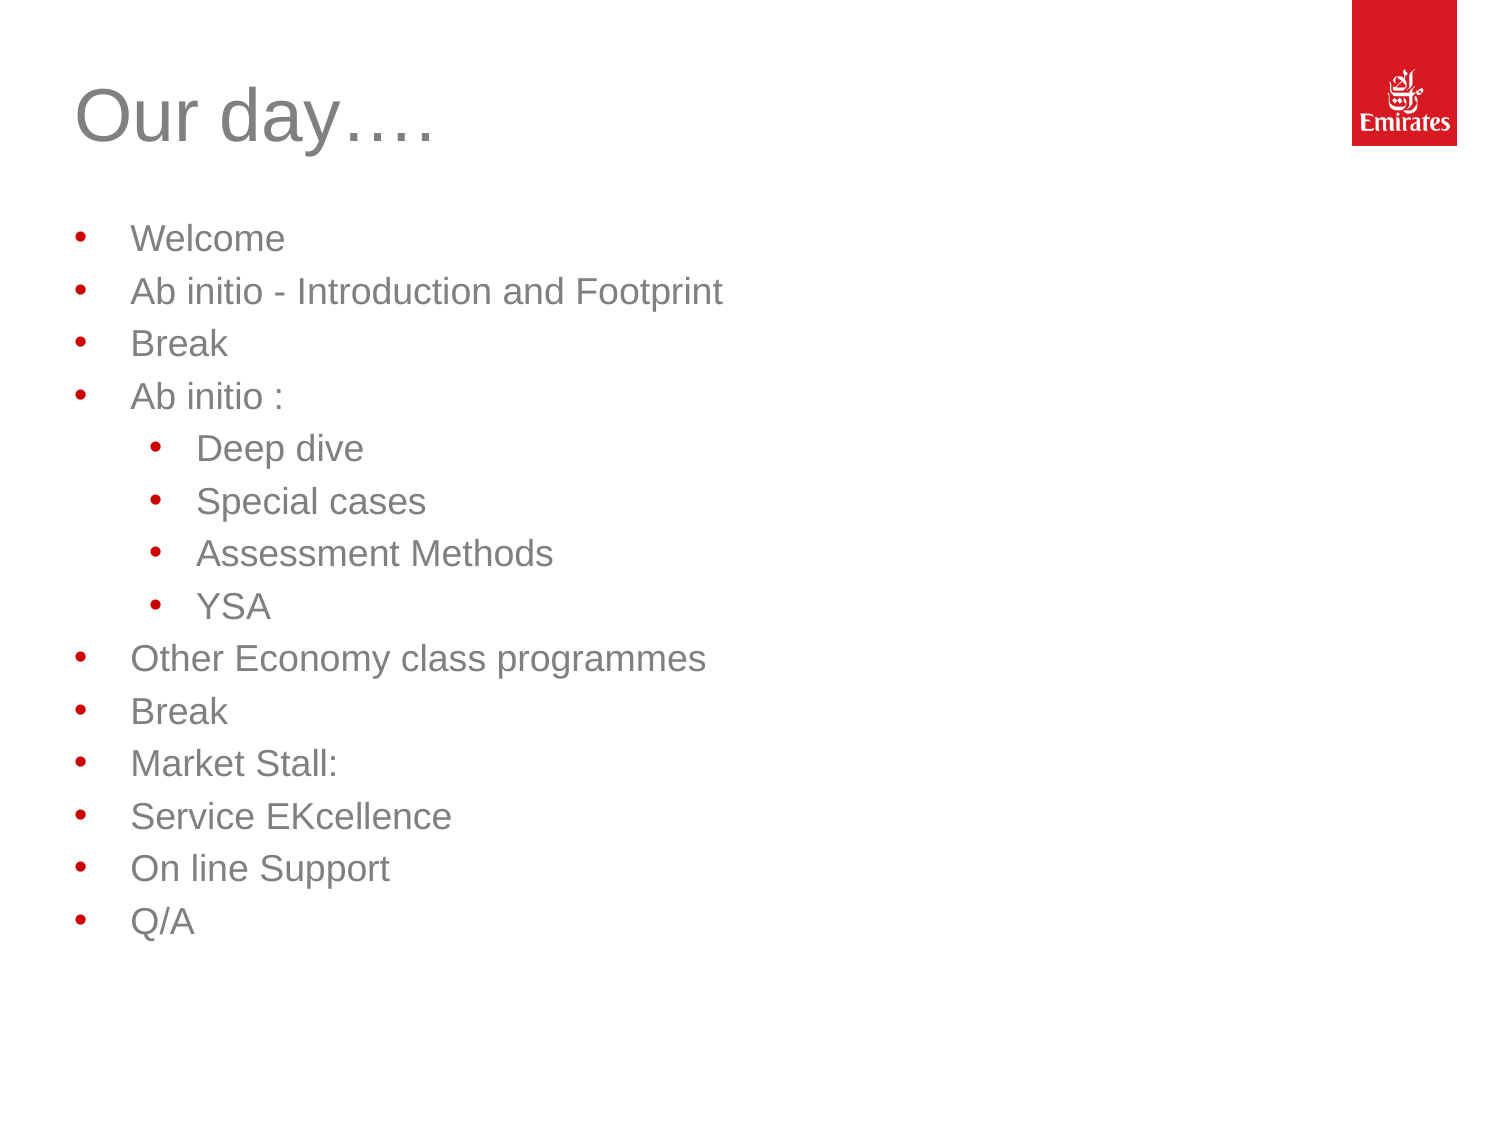

# Our day….
Welcome
Ab initio - Introduction and Footprint
Break
Ab initio :
Deep dive
Special cases
Assessment Methods
YSA
Other Economy class programmes
Break
Market Stall:
Service EKcellence
On line Support
Q/A